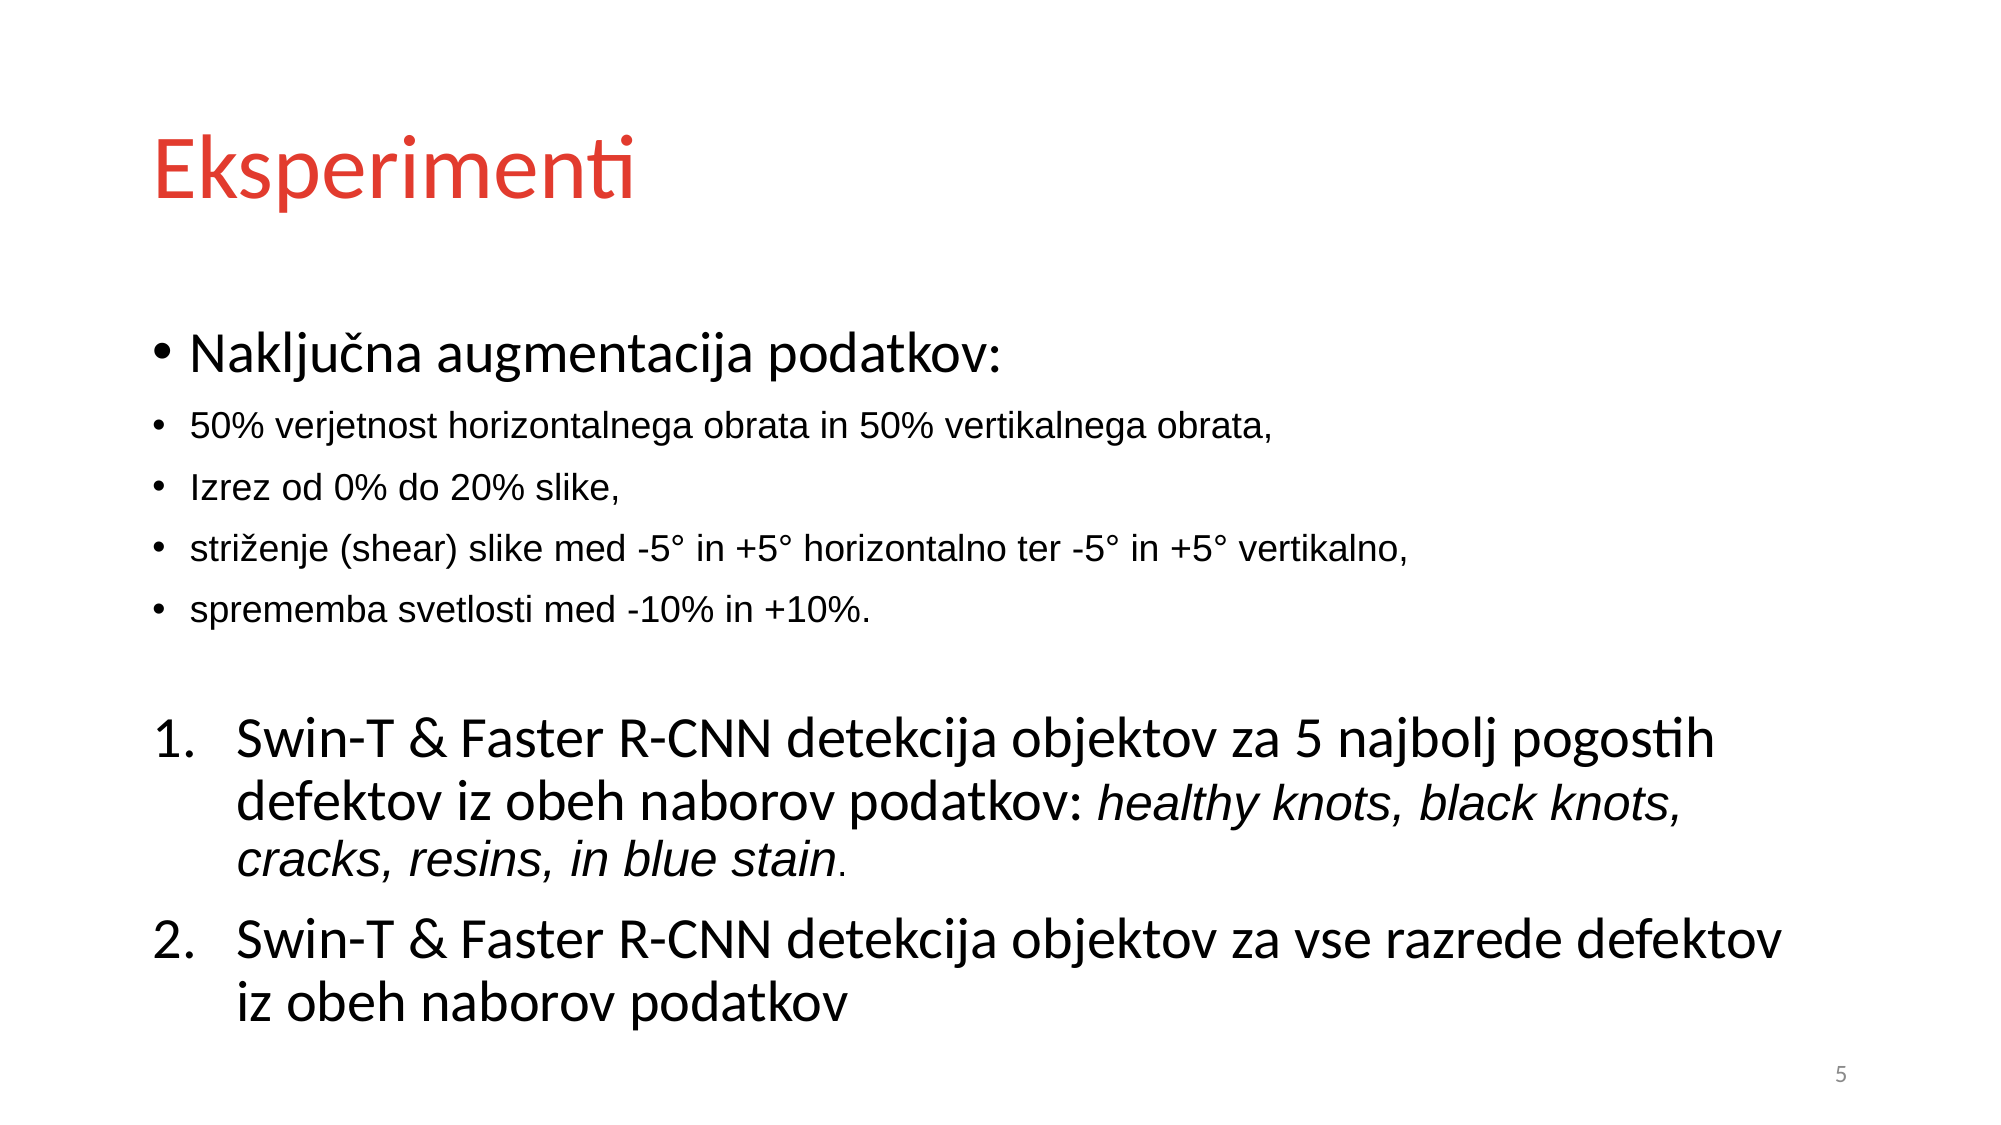

# Eksperimenti
Naključna augmentacija podatkov:
50% verjetnost horizontalnega obrata in 50% vertikalnega obrata,
Izrez od 0% do 20% slike,
striženje (shear) slike med -5° in +5° horizontalno ter -5° in +5° vertikalno,
sprememba svetlosti med -10% in +10%.

Swin-T & Faster R-CNN detekcija objektov za 5 najbolj pogostih defektov iz obeh naborov podatkov: healthy knots, black knots, cracks, resins, in blue stain.
Swin-T & Faster R-CNN detekcija objektov za vse razrede defektov iz obeh naborov podatkov
5